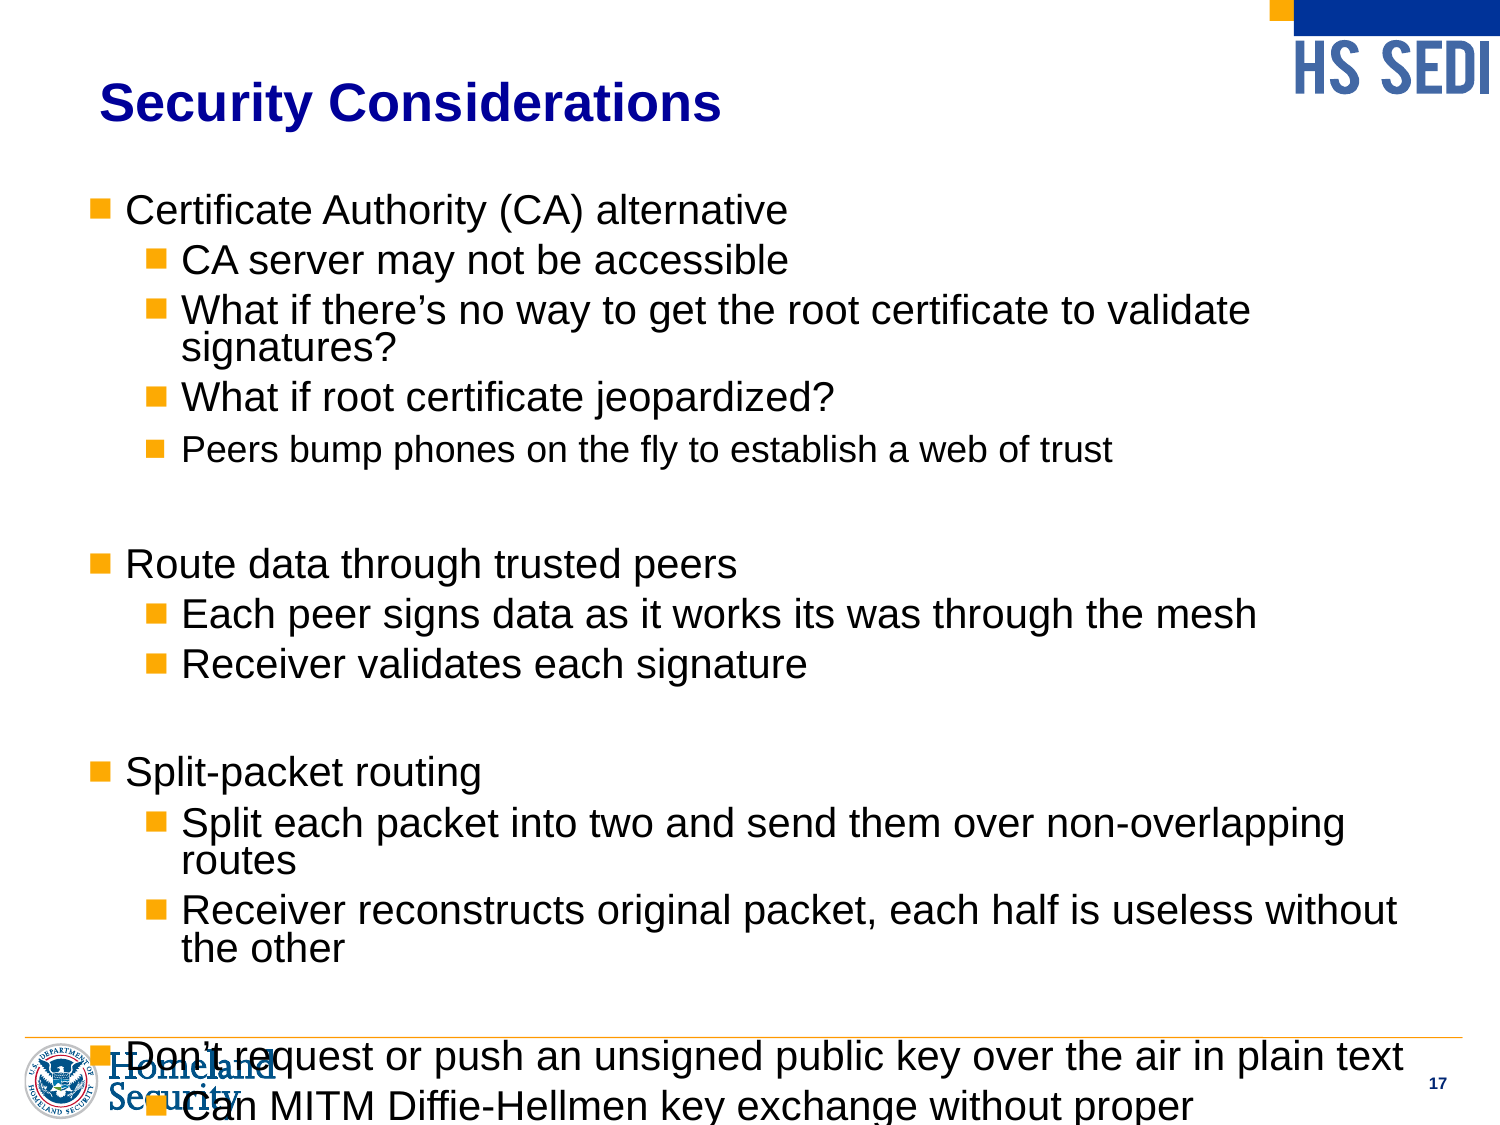

# Security Considerations
Certificate Authority (CA) alternative
CA server may not be accessible
What if there’s no way to get the root certificate to validate signatures?
What if root certificate jeopardized?
Peers bump phones on the fly to establish a web of trust

Route data through trusted peers
Each peer signs data as it works its was through the mesh
Receiver validates each signature

Split-packet routing
Split each packet into two and send them over non-overlapping routes
Receiver reconstructs original packet, each half is useless without the other

Don’t request or push an unsigned public key over the air in plain text
Can MITM Diffie-Hellmen key exchange without proper authentication

17